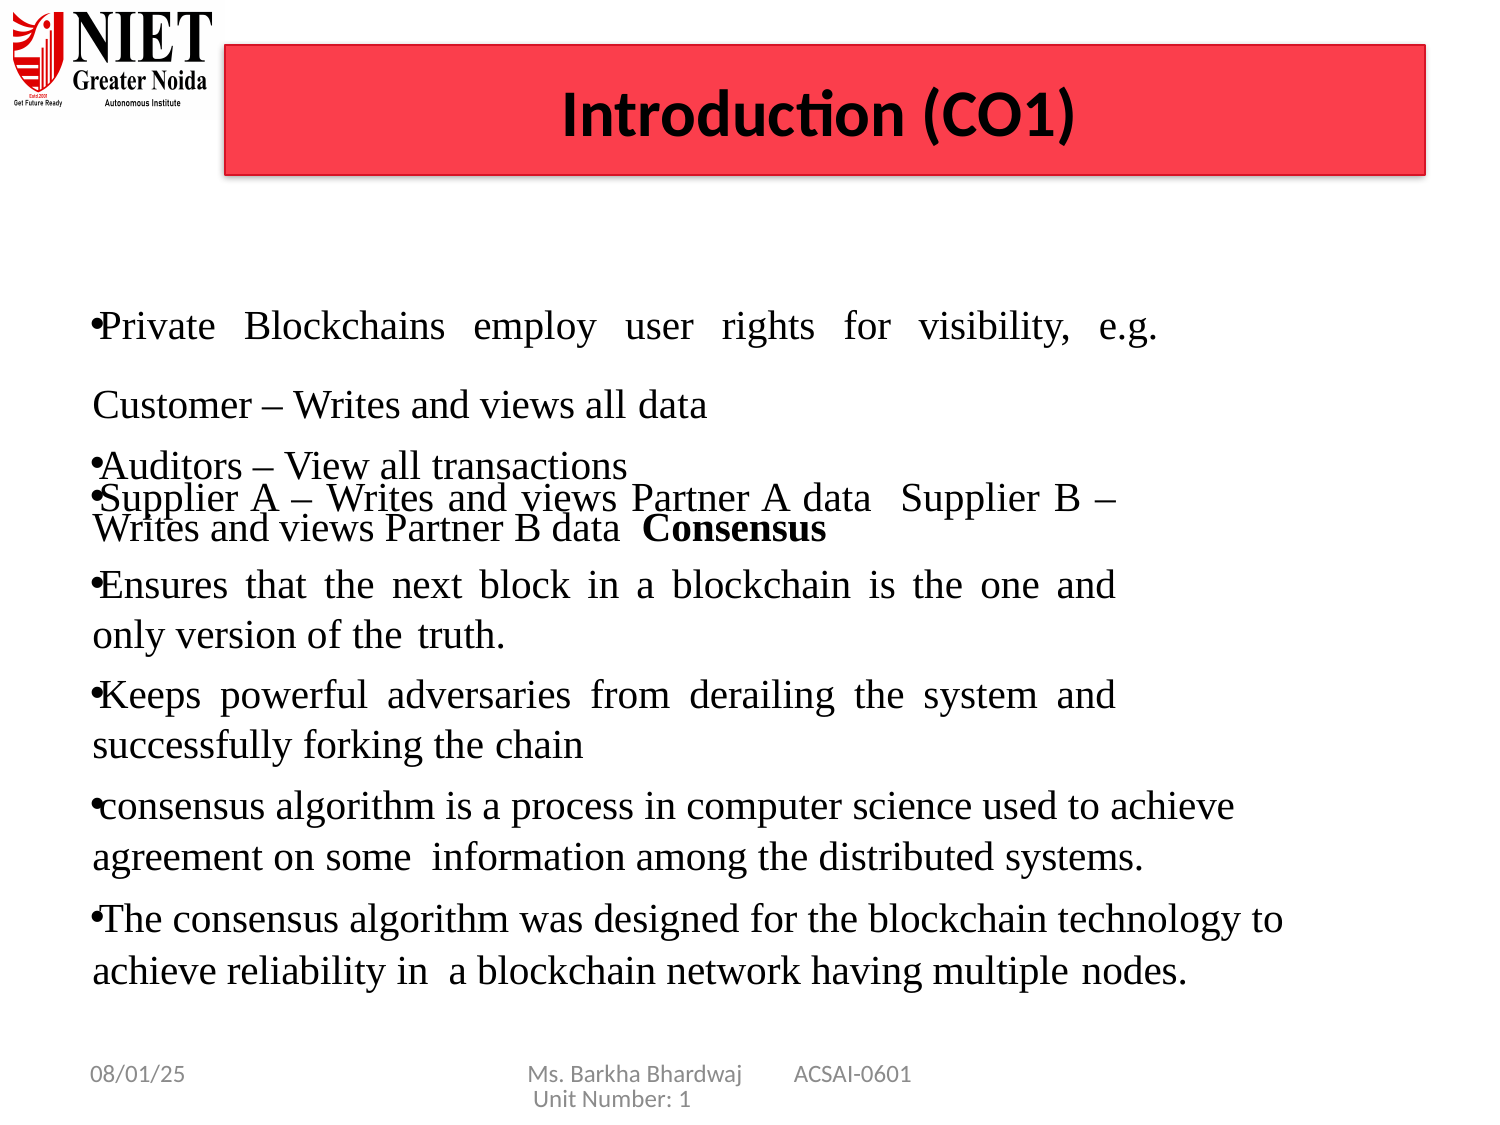

# Introduction (CO1)
Private Blockchains employ user rights for visibility, e.g.  Customer – Writes and views all data
Auditors – View all transactions
Supplier A – Writes and views Partner A data  Supplier B – Writes and views Partner B data  Consensus
Ensures that the next block in a blockchain is the one and only version of the truth.
Keeps powerful adversaries from derailing the system and successfully forking the chain
consensus algorithm is a process in computer science used to achieve agreement on some  information among the distributed systems.
The consensus algorithm was designed for the blockchain technology to achieve reliability in  a blockchain network having multiple nodes.

08/01/25
Ms. Barkha Bhardwaj         ACSAI-0601           Unit Number: 1